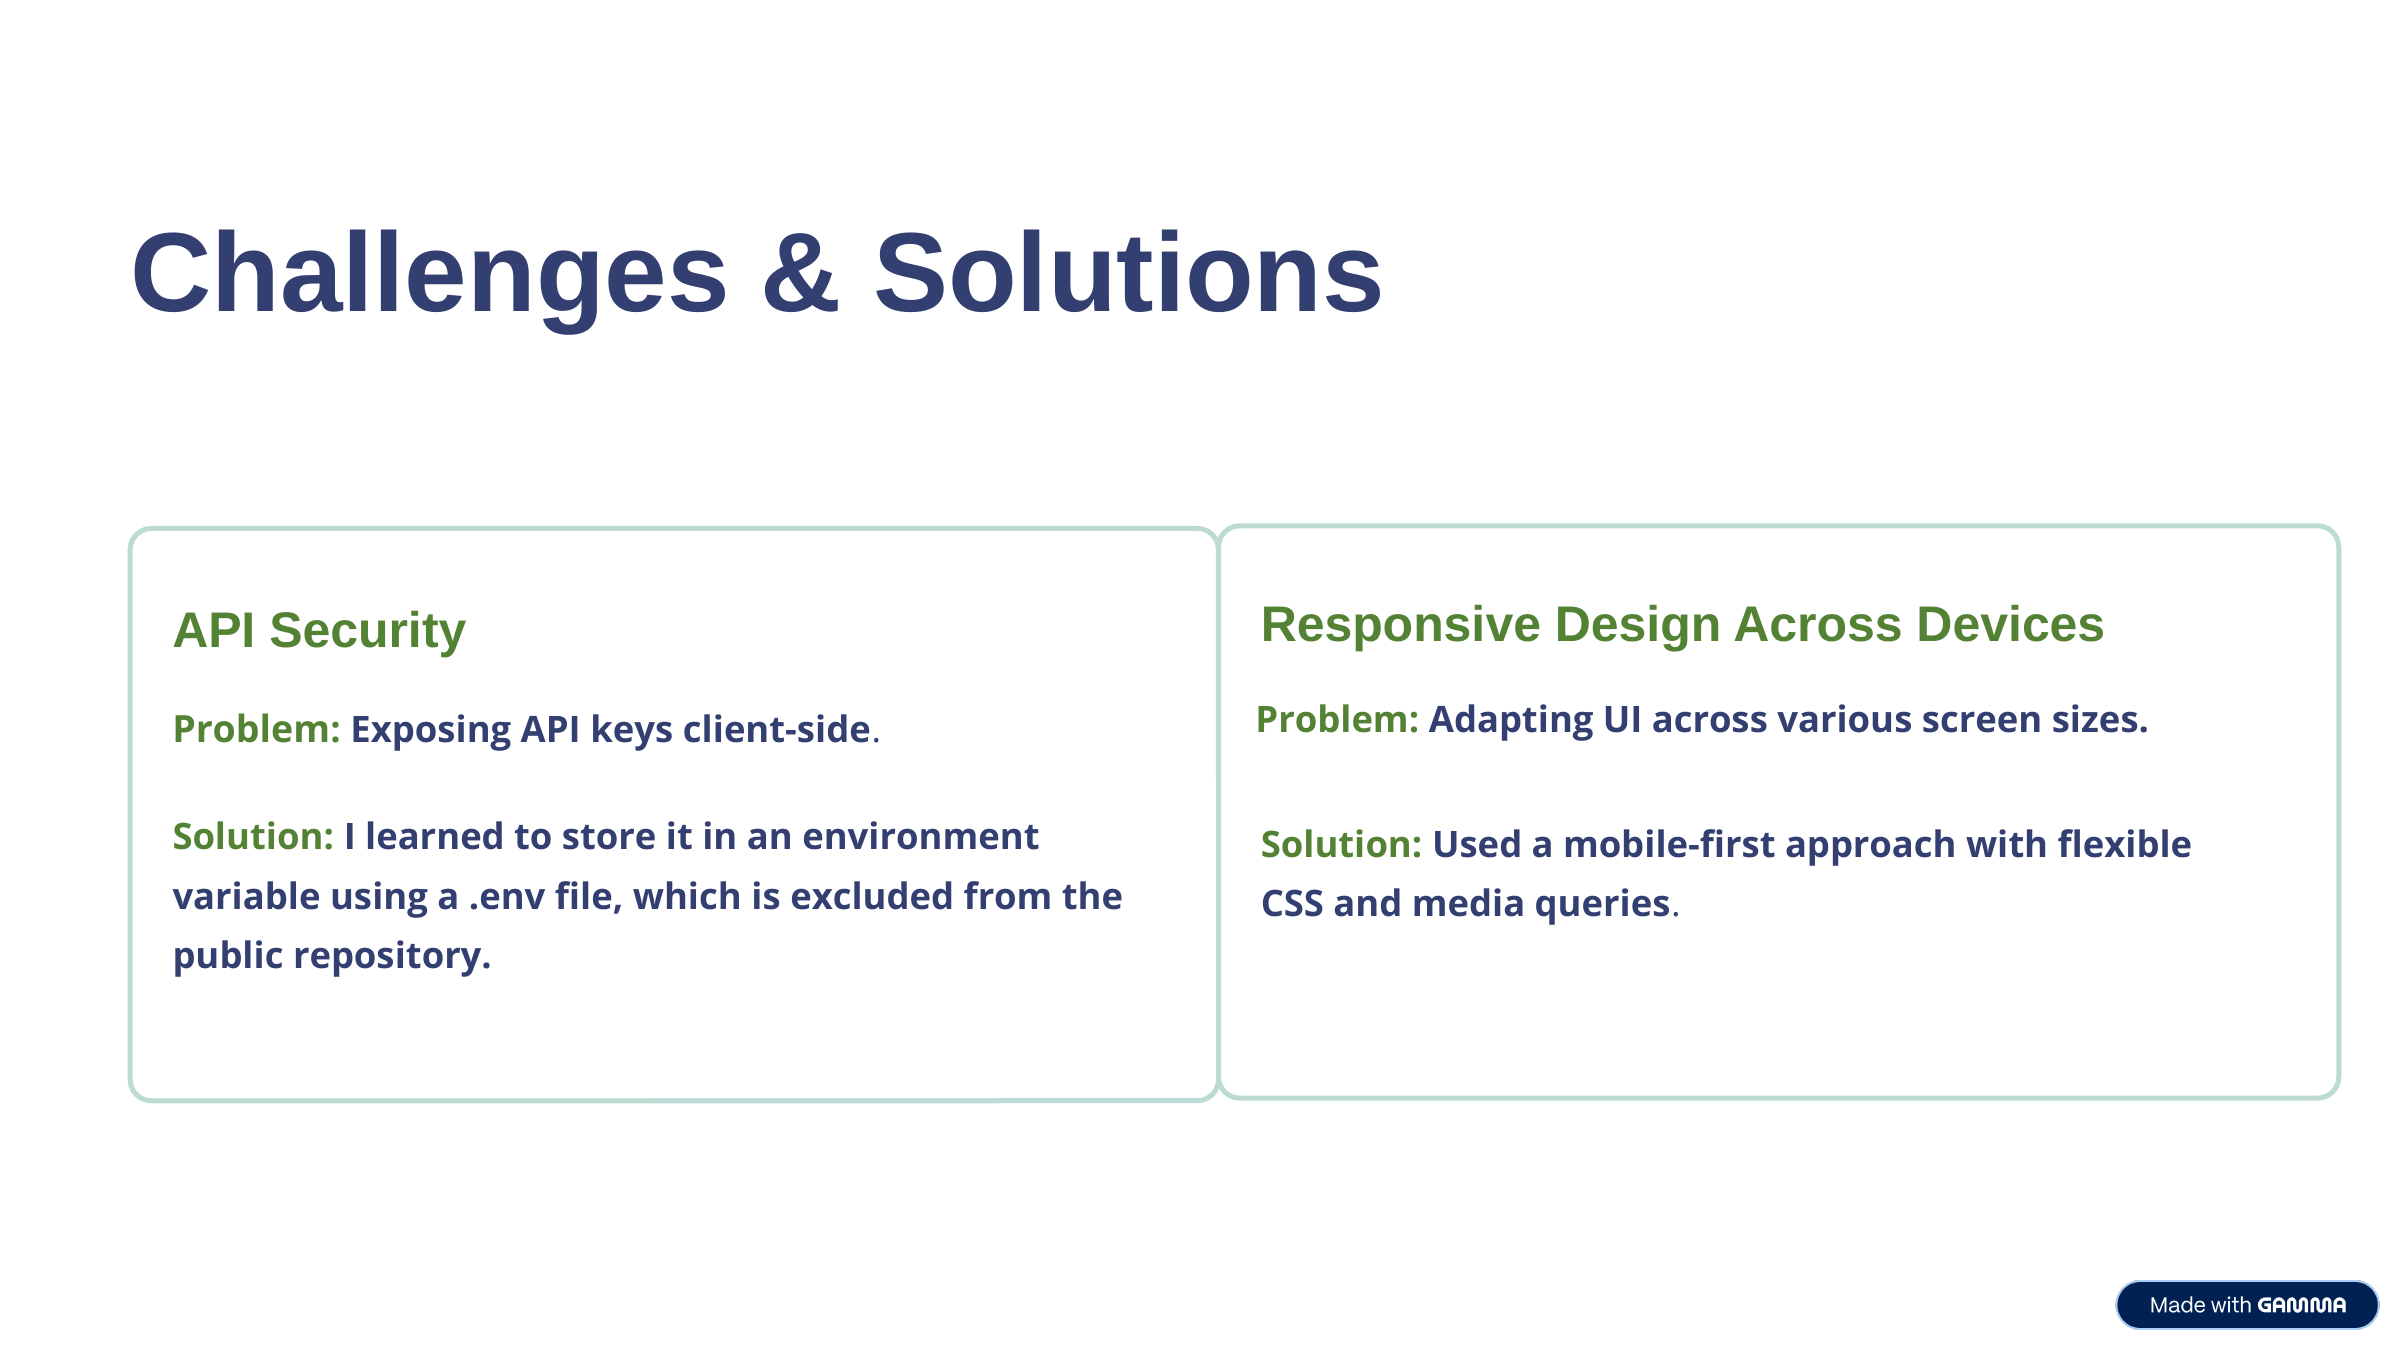

Challenges & Solutions

Responsive Design Across Devices
API Security
Problem: Adapting UI across various screen sizes.
Problem: Exposing API keys client-side.
Solution: I learned to store it in an environment variable using a .env file, which is excluded from the public repository.
Solution: Used a mobile-first approach with flexible CSS and media queries.